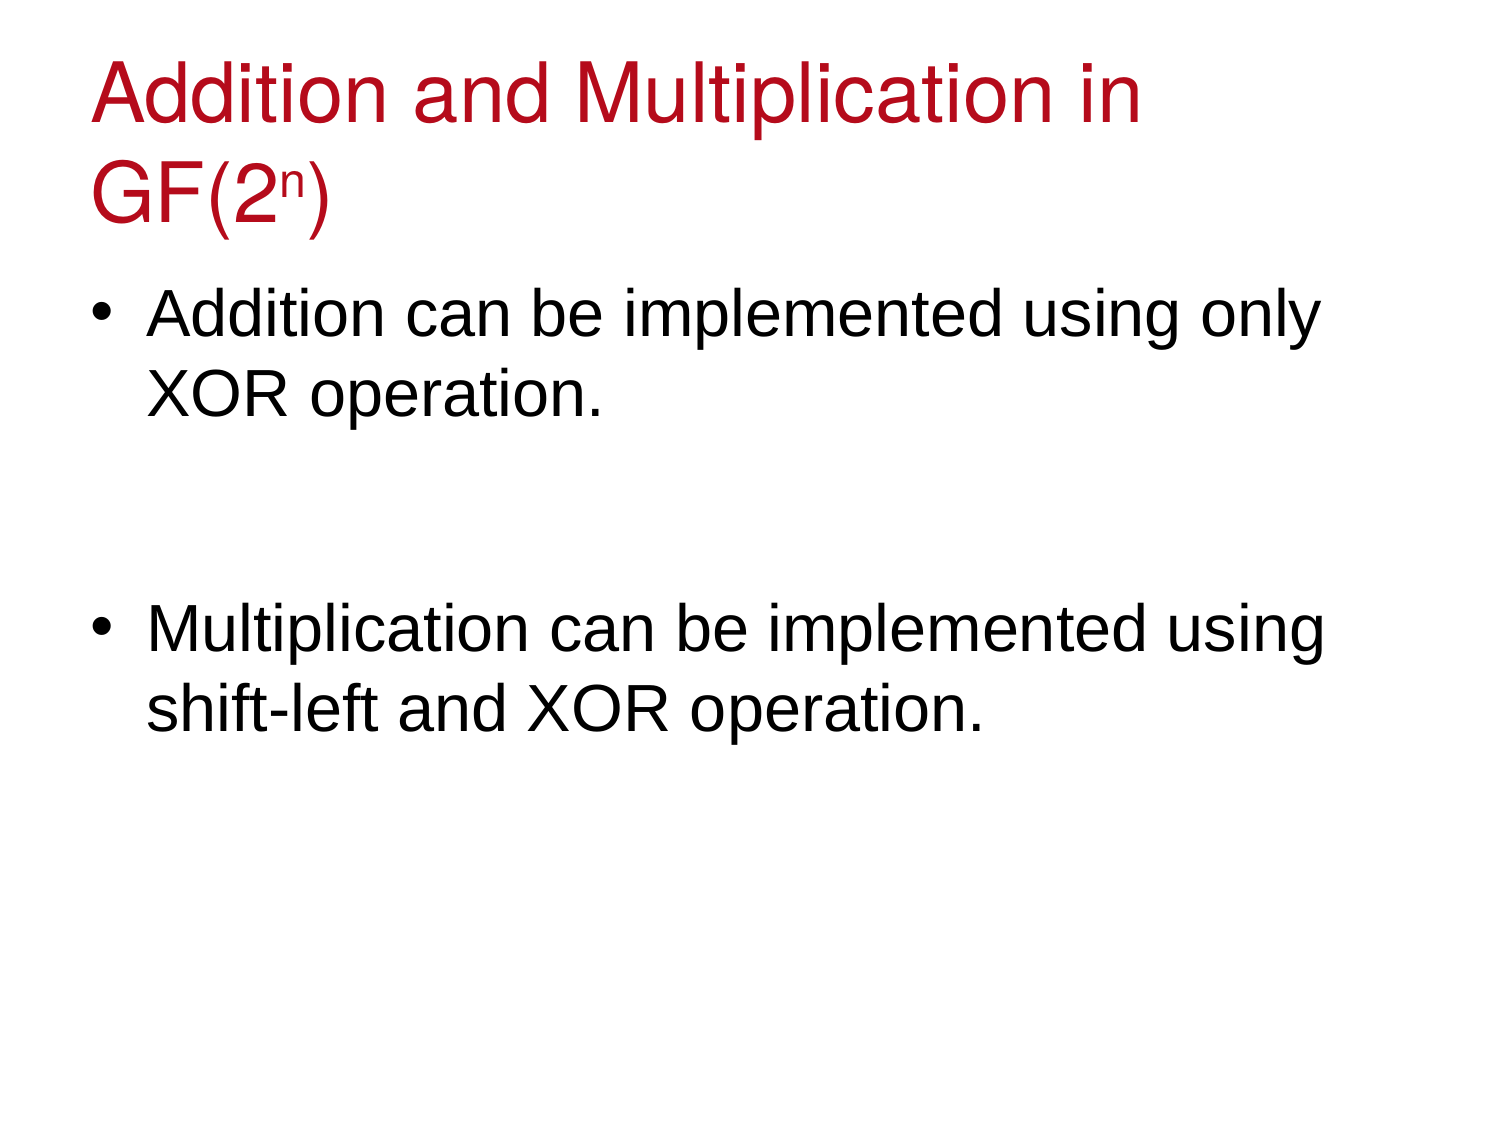

# Addition and Multiplication in GF(2n)
Addition can be implemented using only XOR operation.

Multiplication can be implemented using shift-left and XOR operation.